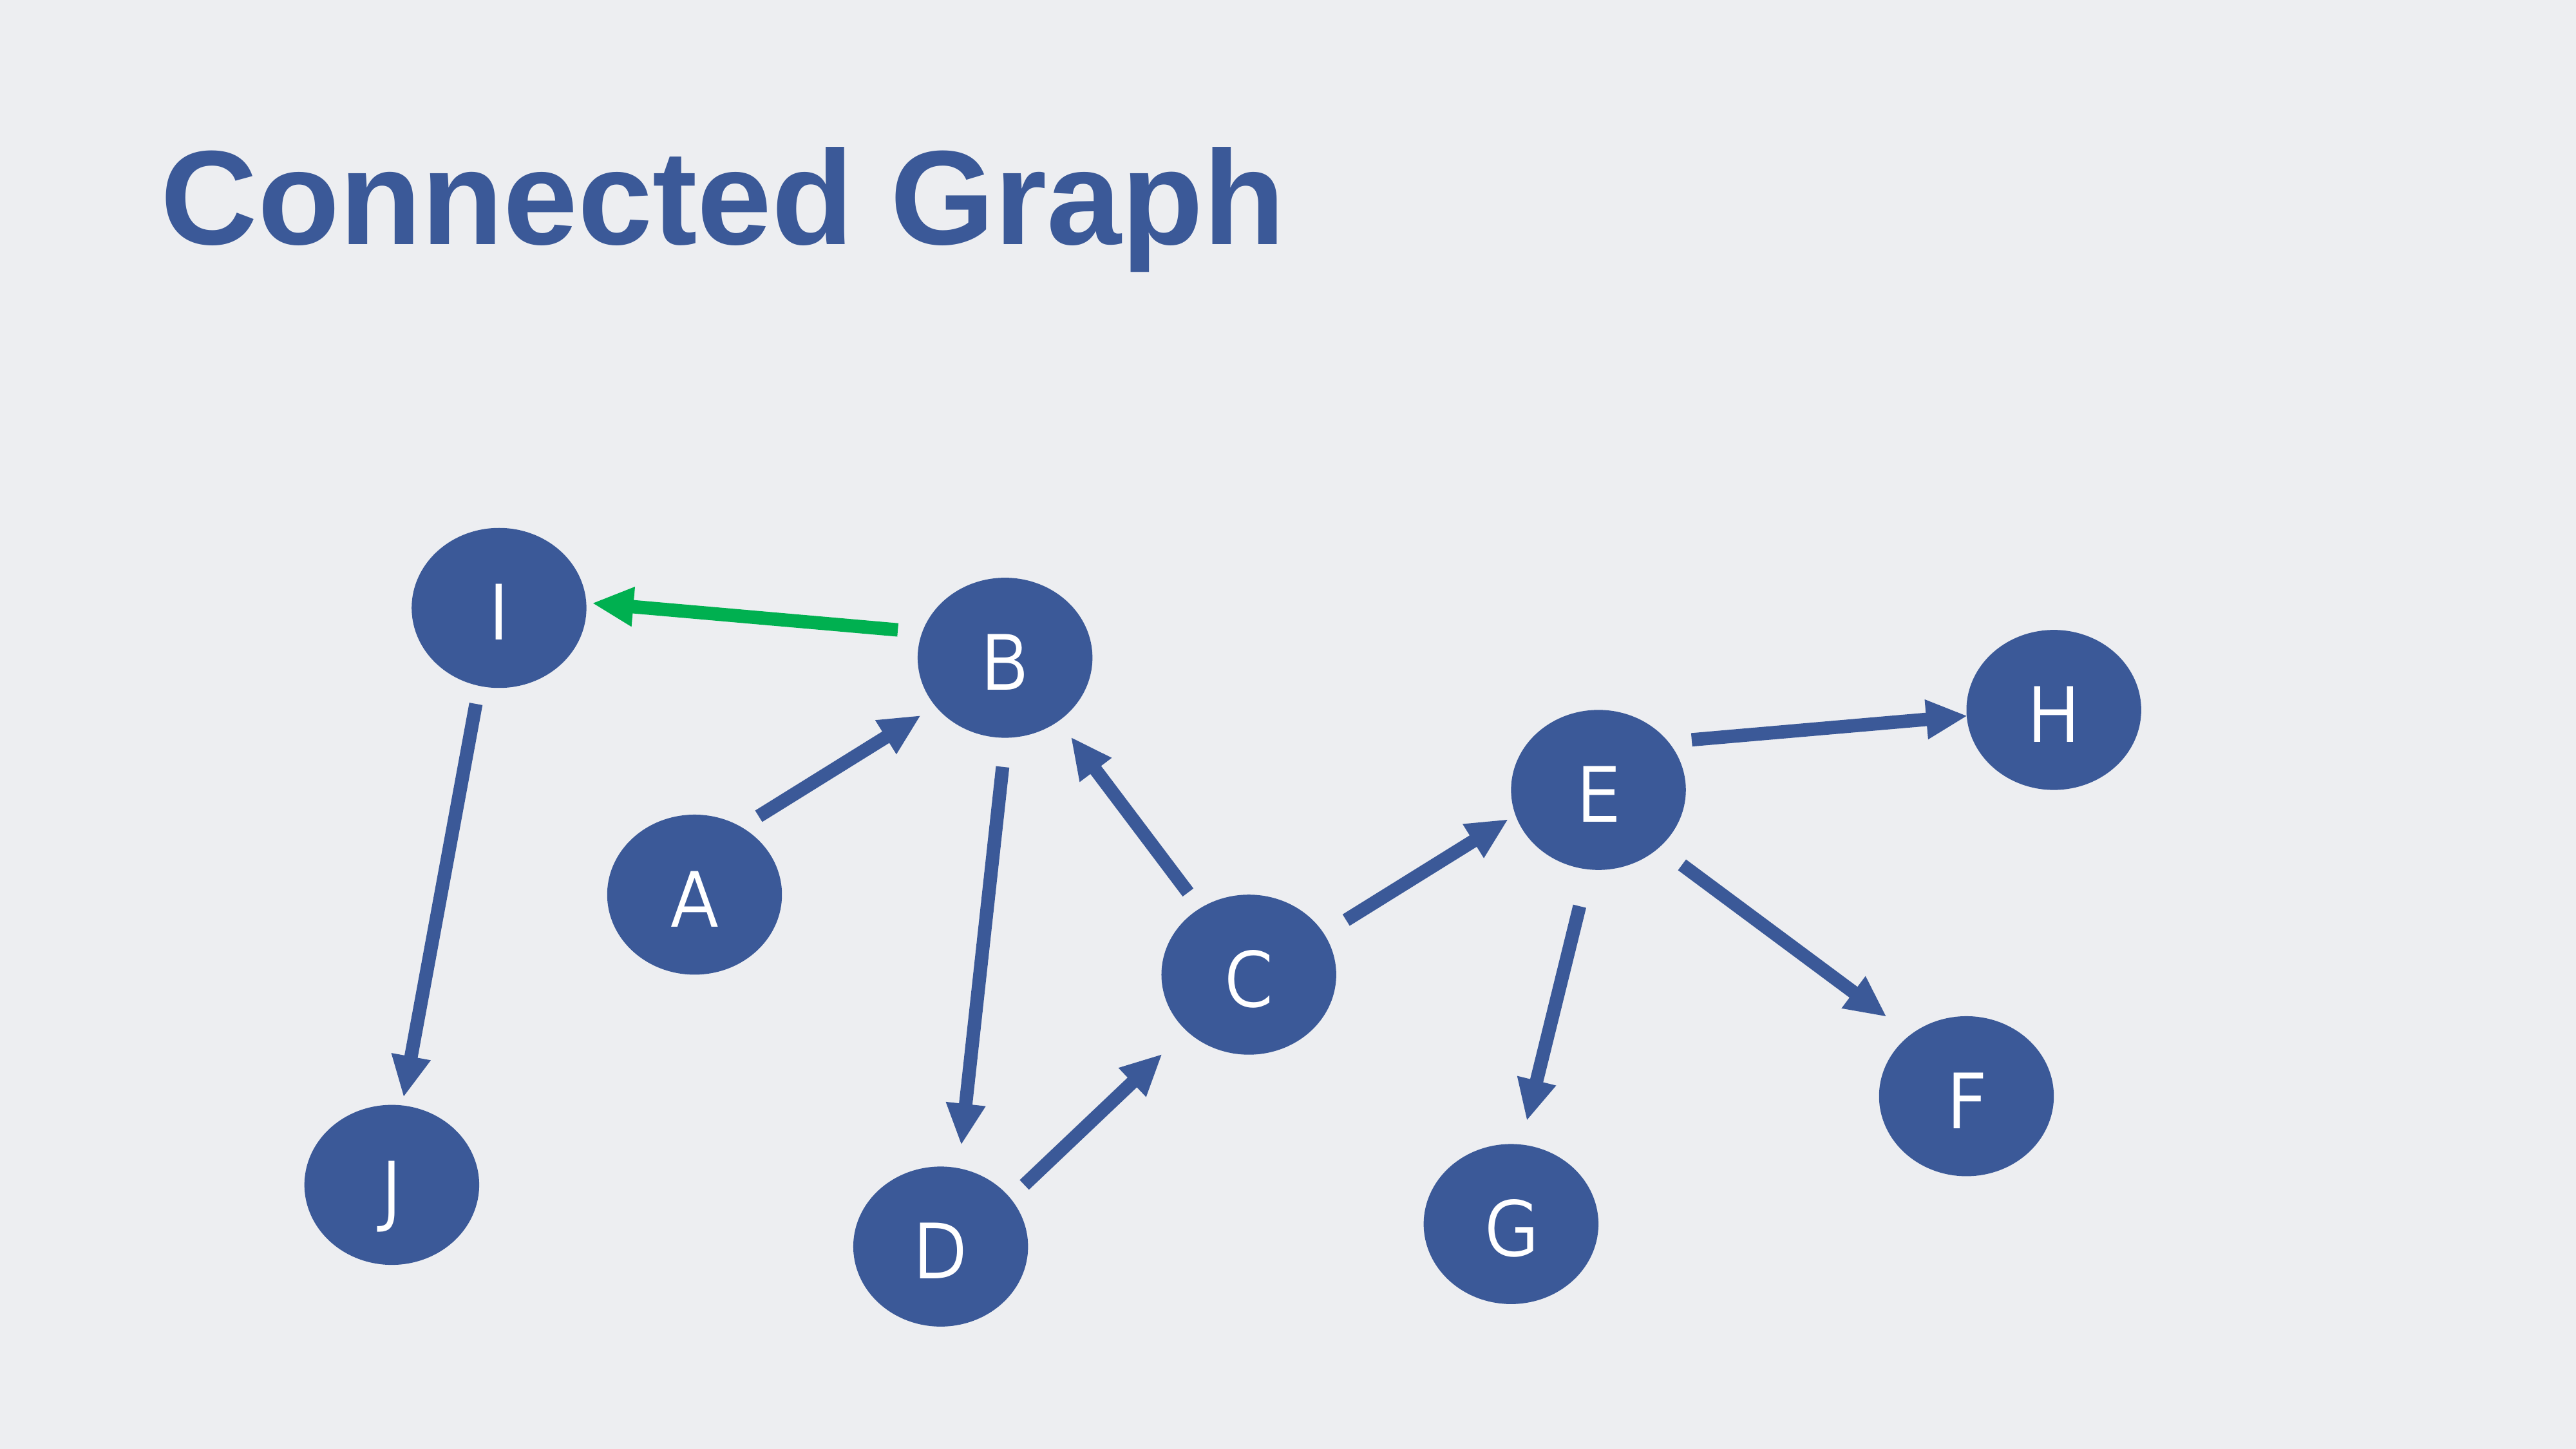

# Connected Graph
I
B
H
E
A
C
F
J
G
D